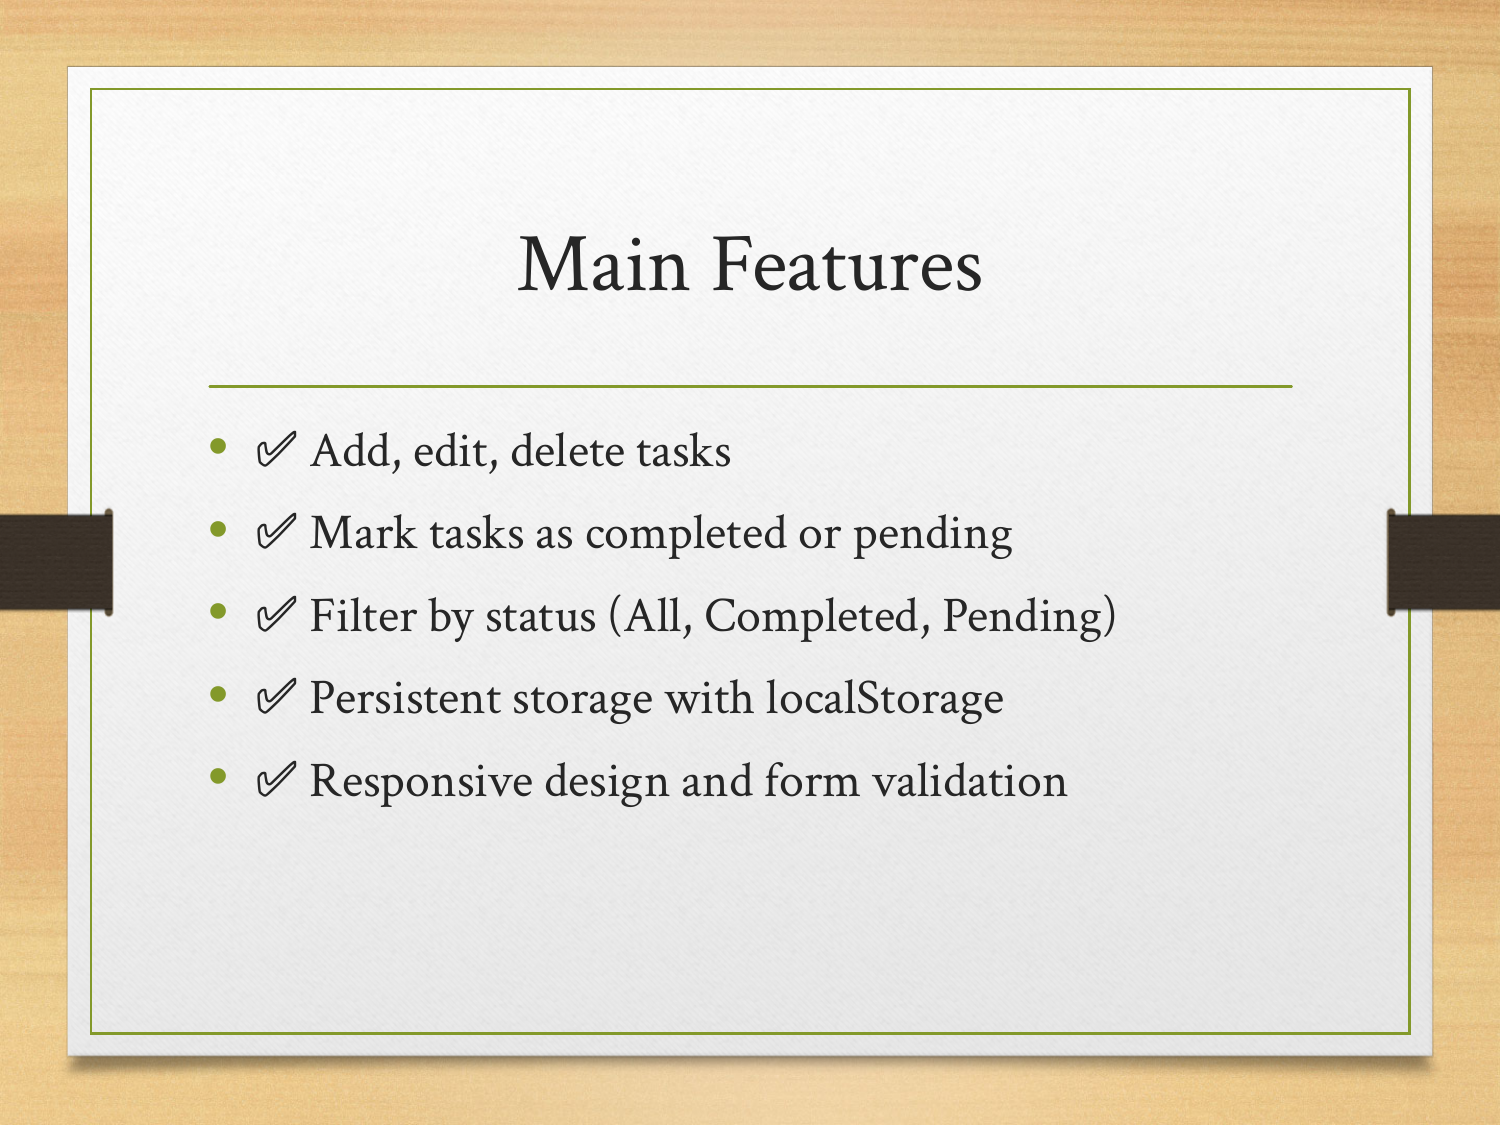

# Main Features
✅ Add, edit, delete tasks
✅ Mark tasks as completed or pending
✅ Filter by status (All, Completed, Pending)
✅ Persistent storage with localStorage
✅ Responsive design and form validation